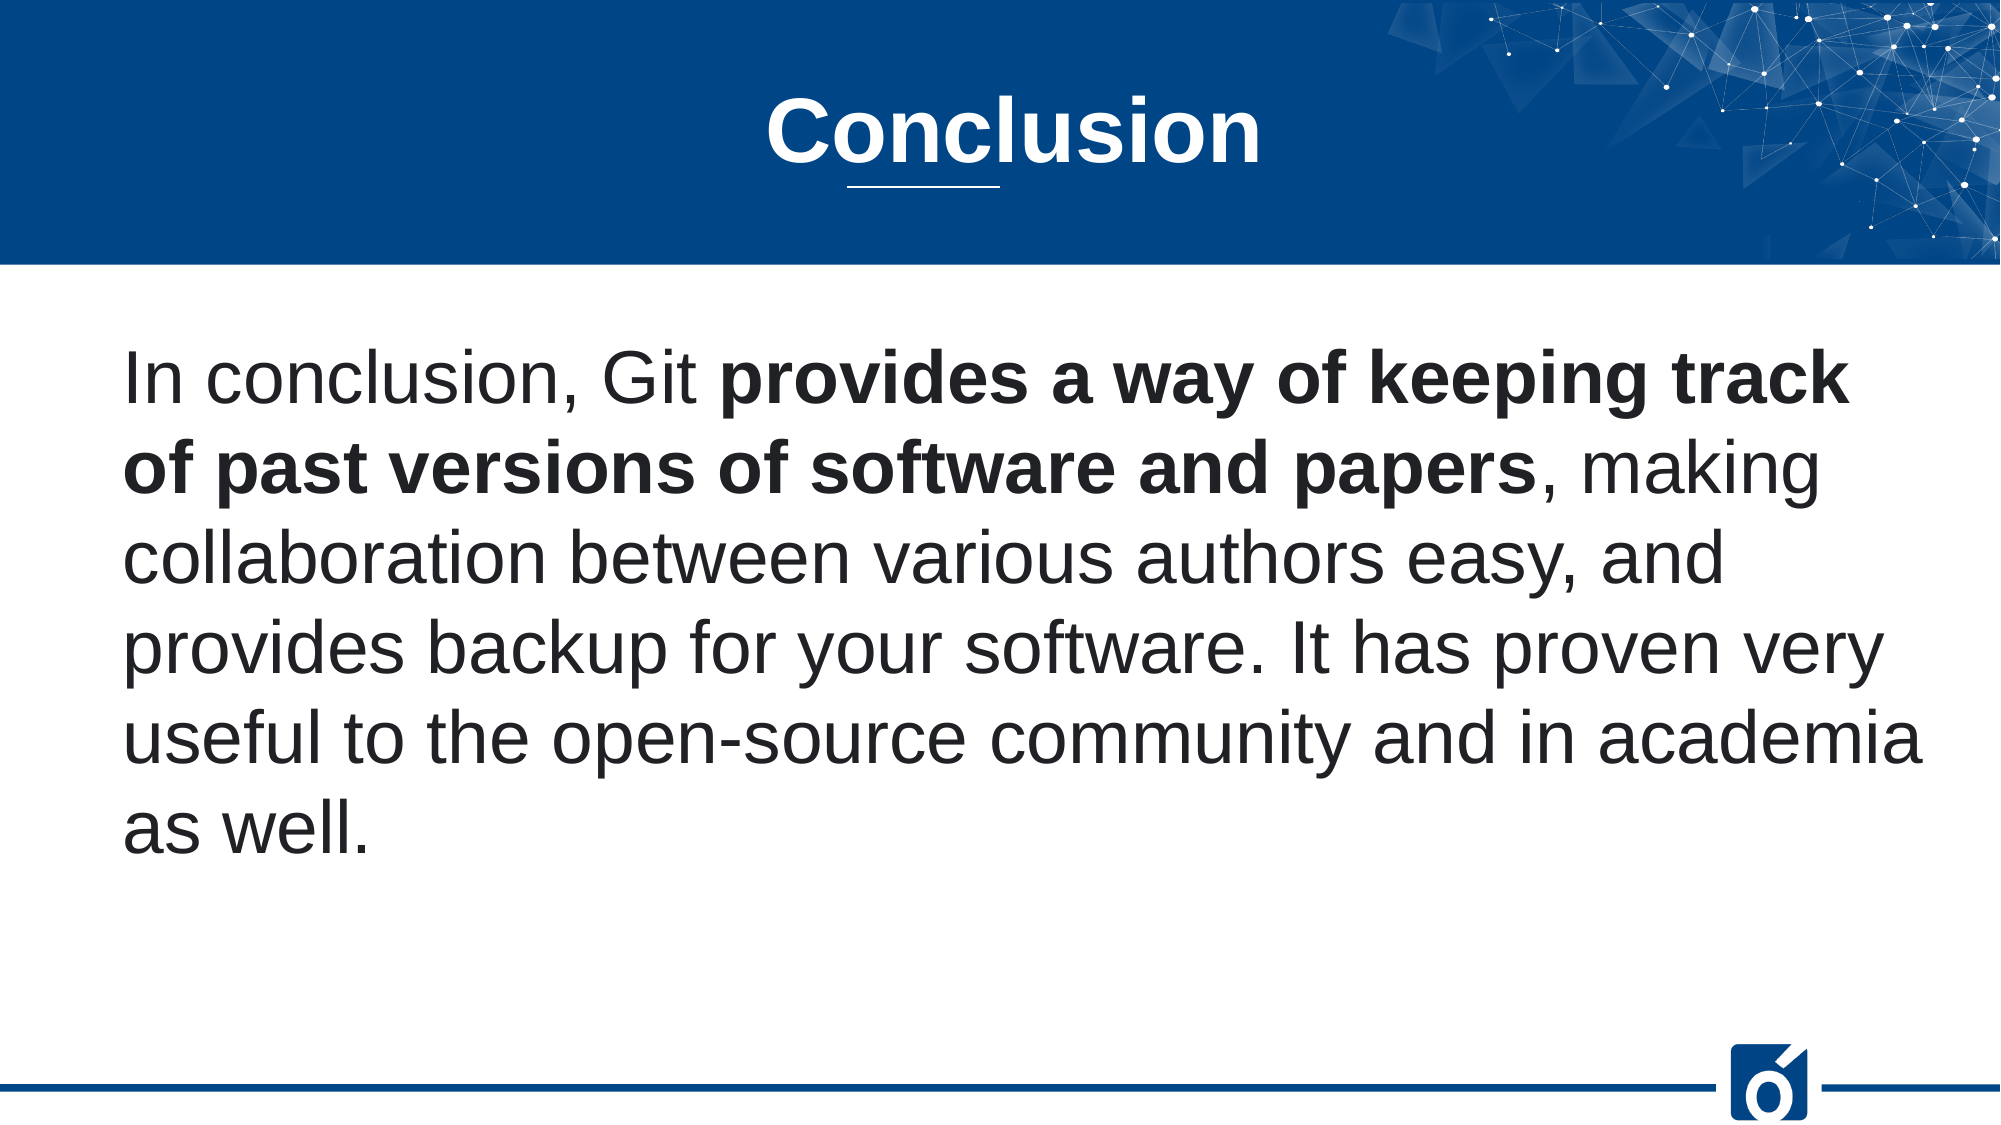

Conclusion
In conclusion, Git provides a way of keeping track of past versions of software and papers, making collaboration between various authors easy, and provides backup for your software. It has proven very useful to the open-source community and in academia as well.